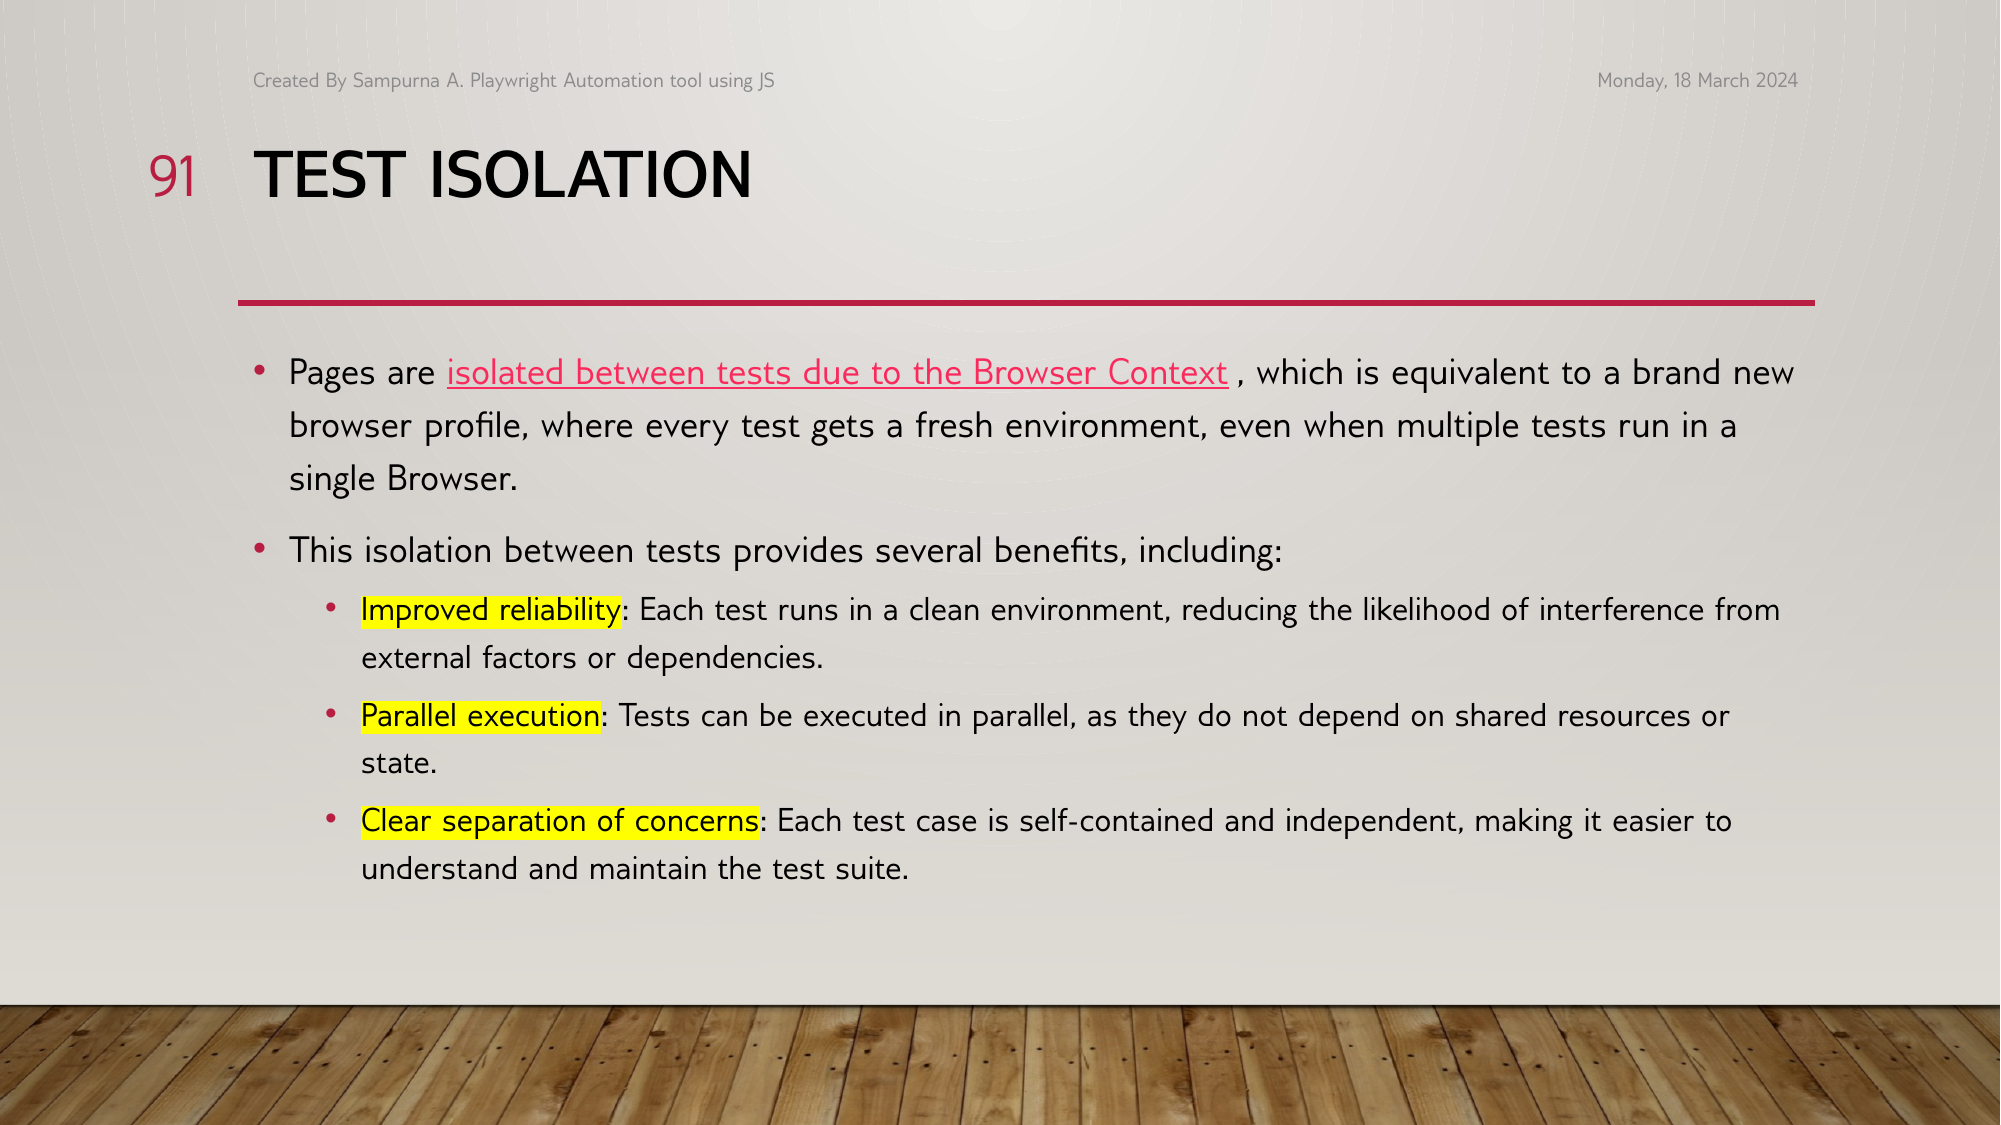

Created By Sampurna A. Playwright Automation tool using JS
Monday, 18 March 2024
91
# Test Isolation
Pages are isolated between tests due to the Browser Context, which is equivalent to a brand new browser profile, where every test gets a fresh environment, even when multiple tests run in a single Browser.
This isolation between tests provides several benefits, including:
Improved reliability: Each test runs in a clean environment, reducing the likelihood of interference from external factors or dependencies.
Parallel execution: Tests can be executed in parallel, as they do not depend on shared resources or state.
Clear separation of concerns: Each test case is self-contained and independent, making it easier to understand and maintain the test suite.